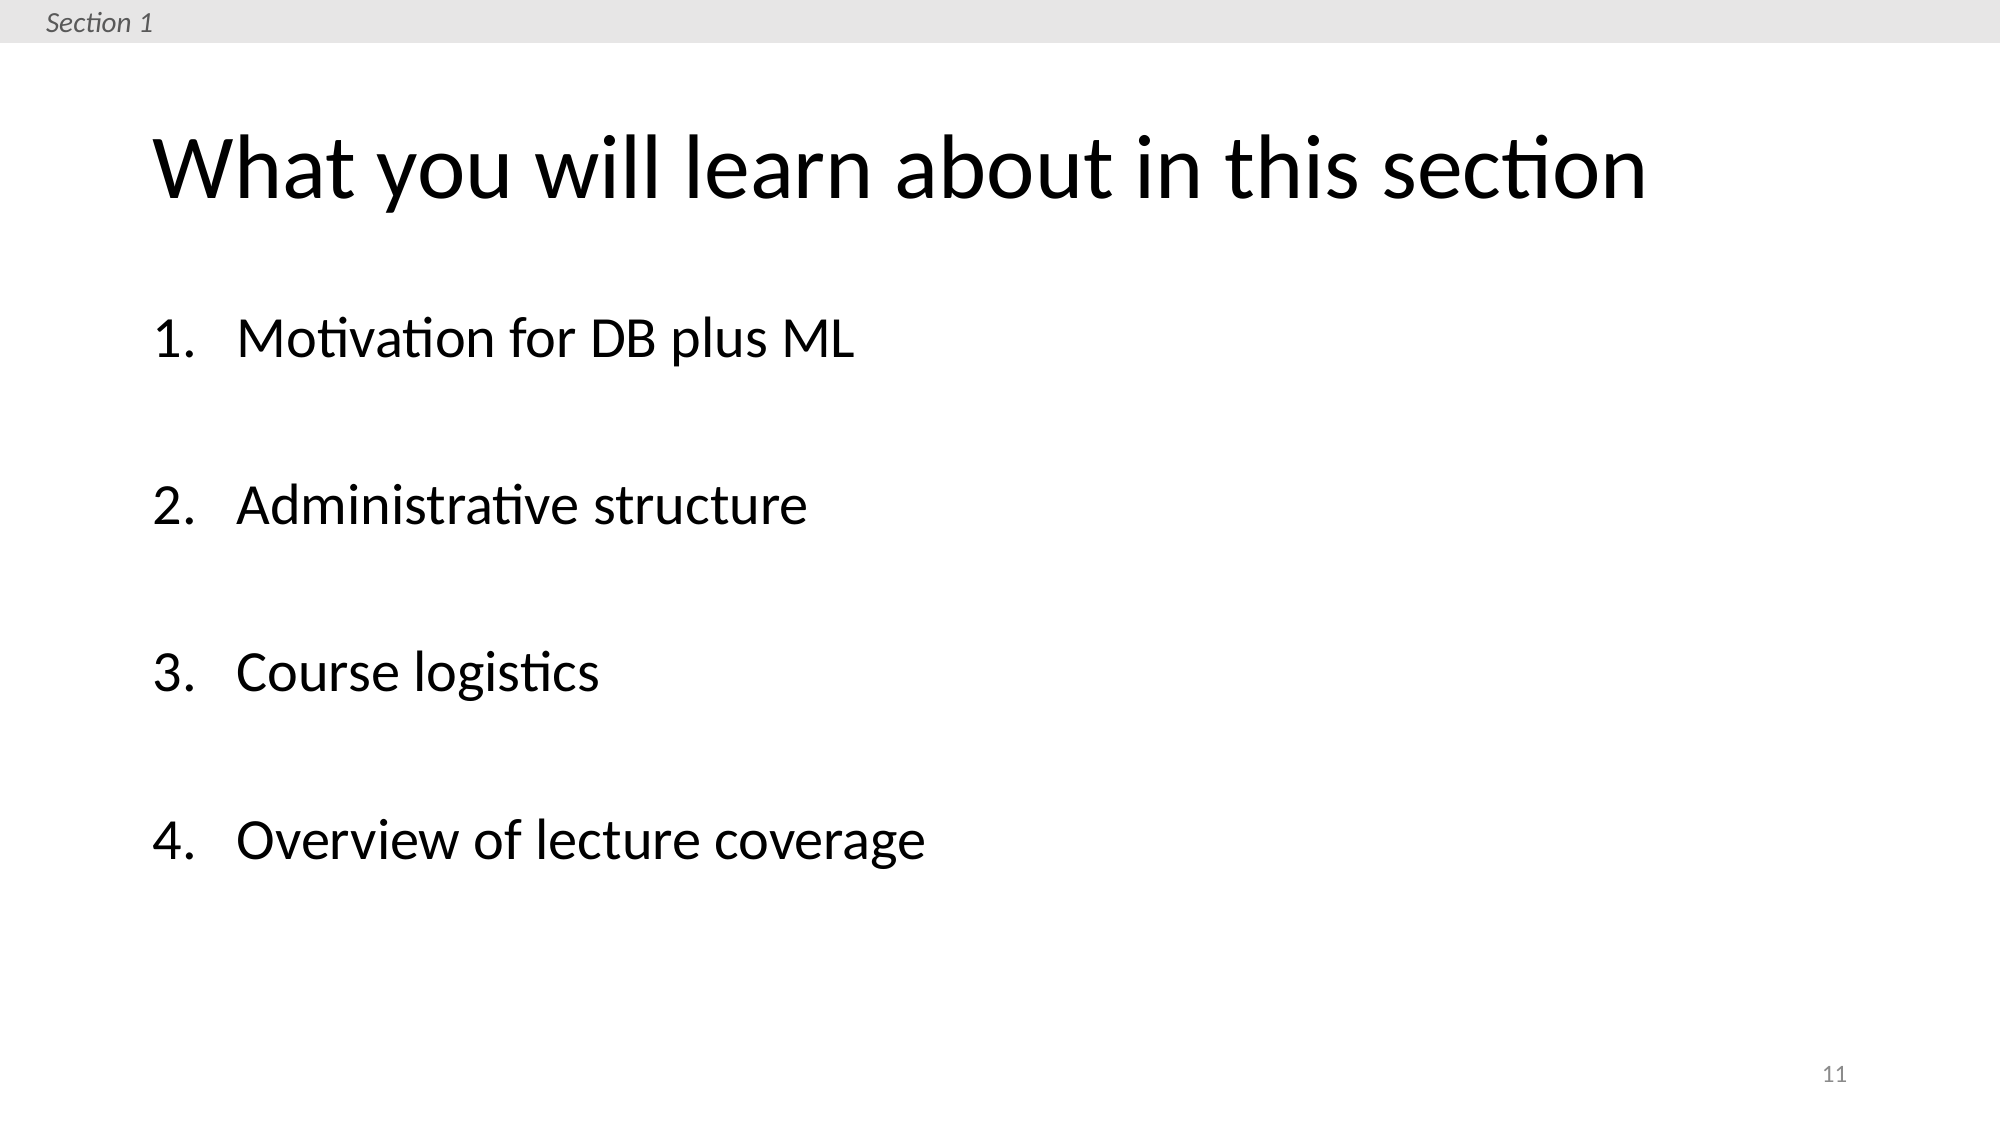

Section 1
# What you will learn about in this section
Motivation for DB plus ML

Administrative structure

Course logistics

Overview of lecture coverage

11